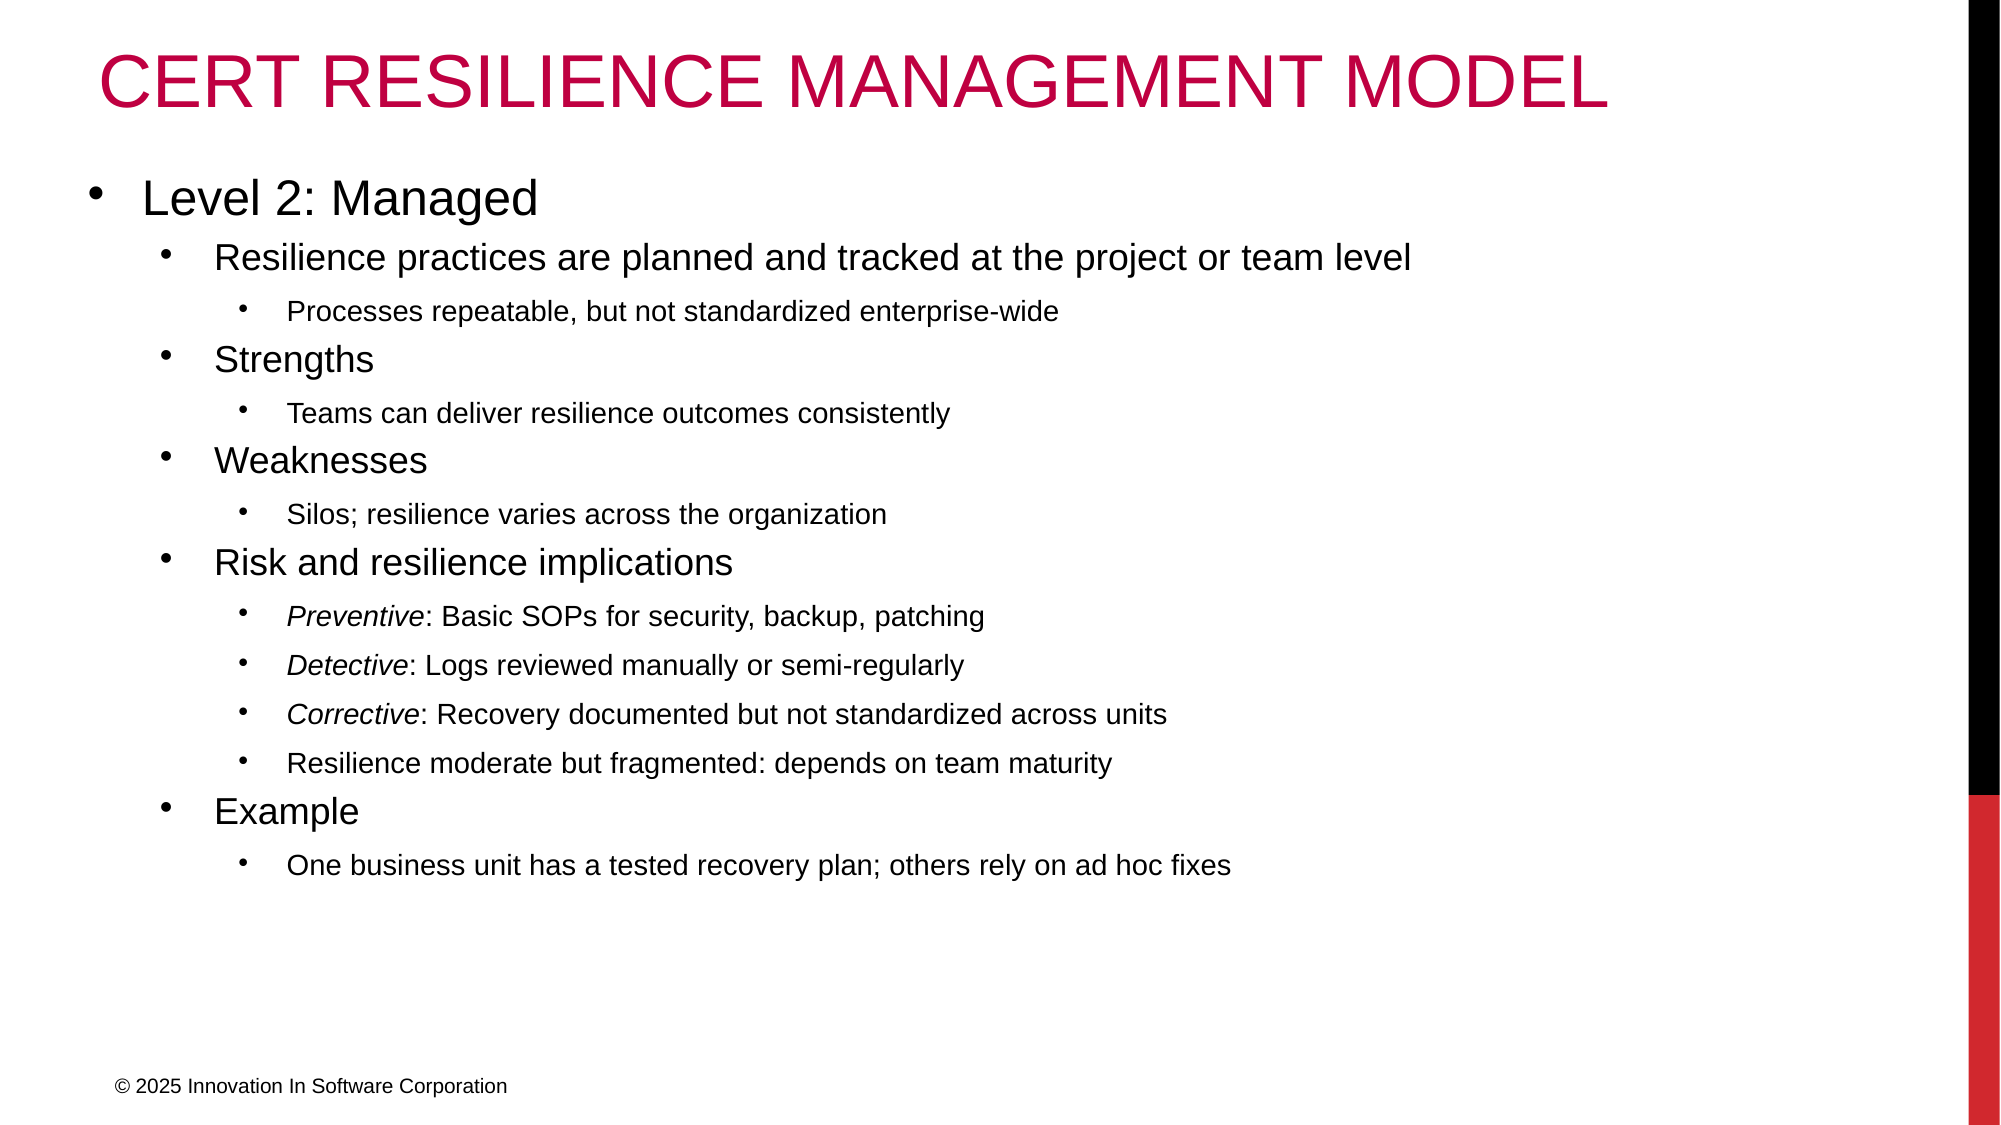

# CERT Resilience Management Model
Level 2: Managed
Resilience practices are planned and tracked at the project or team level
Processes repeatable, but not standardized enterprise-wide
Strengths
Teams can deliver resilience outcomes consistently
Weaknesses
Silos; resilience varies across the organization
Risk and resilience implications
Preventive: Basic SOPs for security, backup, patching
Detective: Logs reviewed manually or semi-regularly
Corrective: Recovery documented but not standardized across units
Resilience moderate but fragmented: depends on team maturity
Example
One business unit has a tested recovery plan; others rely on ad hoc fixes
© 2025 Innovation In Software Corporation